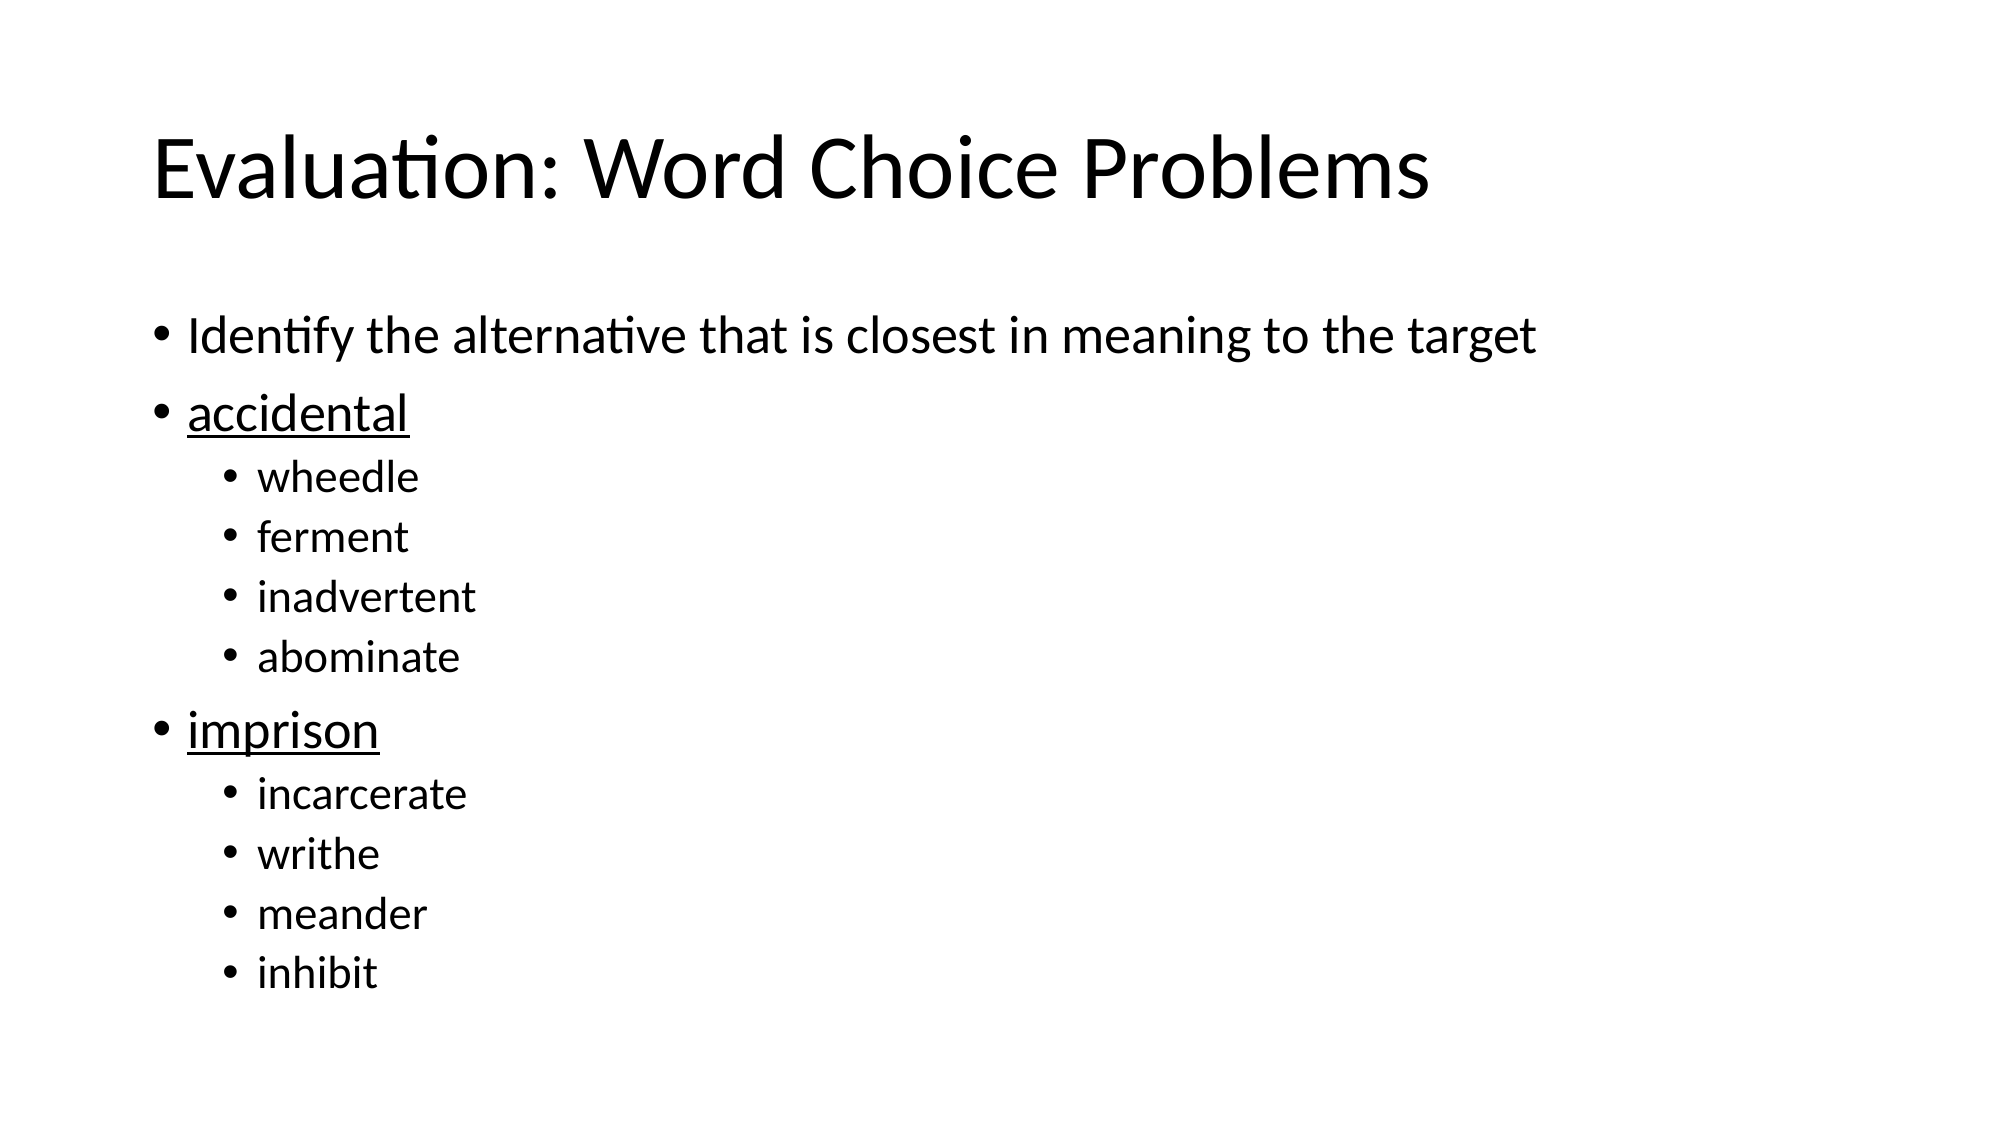

# Evaluation: Word Choice Problems
Identify the alternative that is closest in meaning to the target
accidental
wheedle
ferment
inadvertent
abominate
imprison
incarcerate
writhe
meander
inhibit